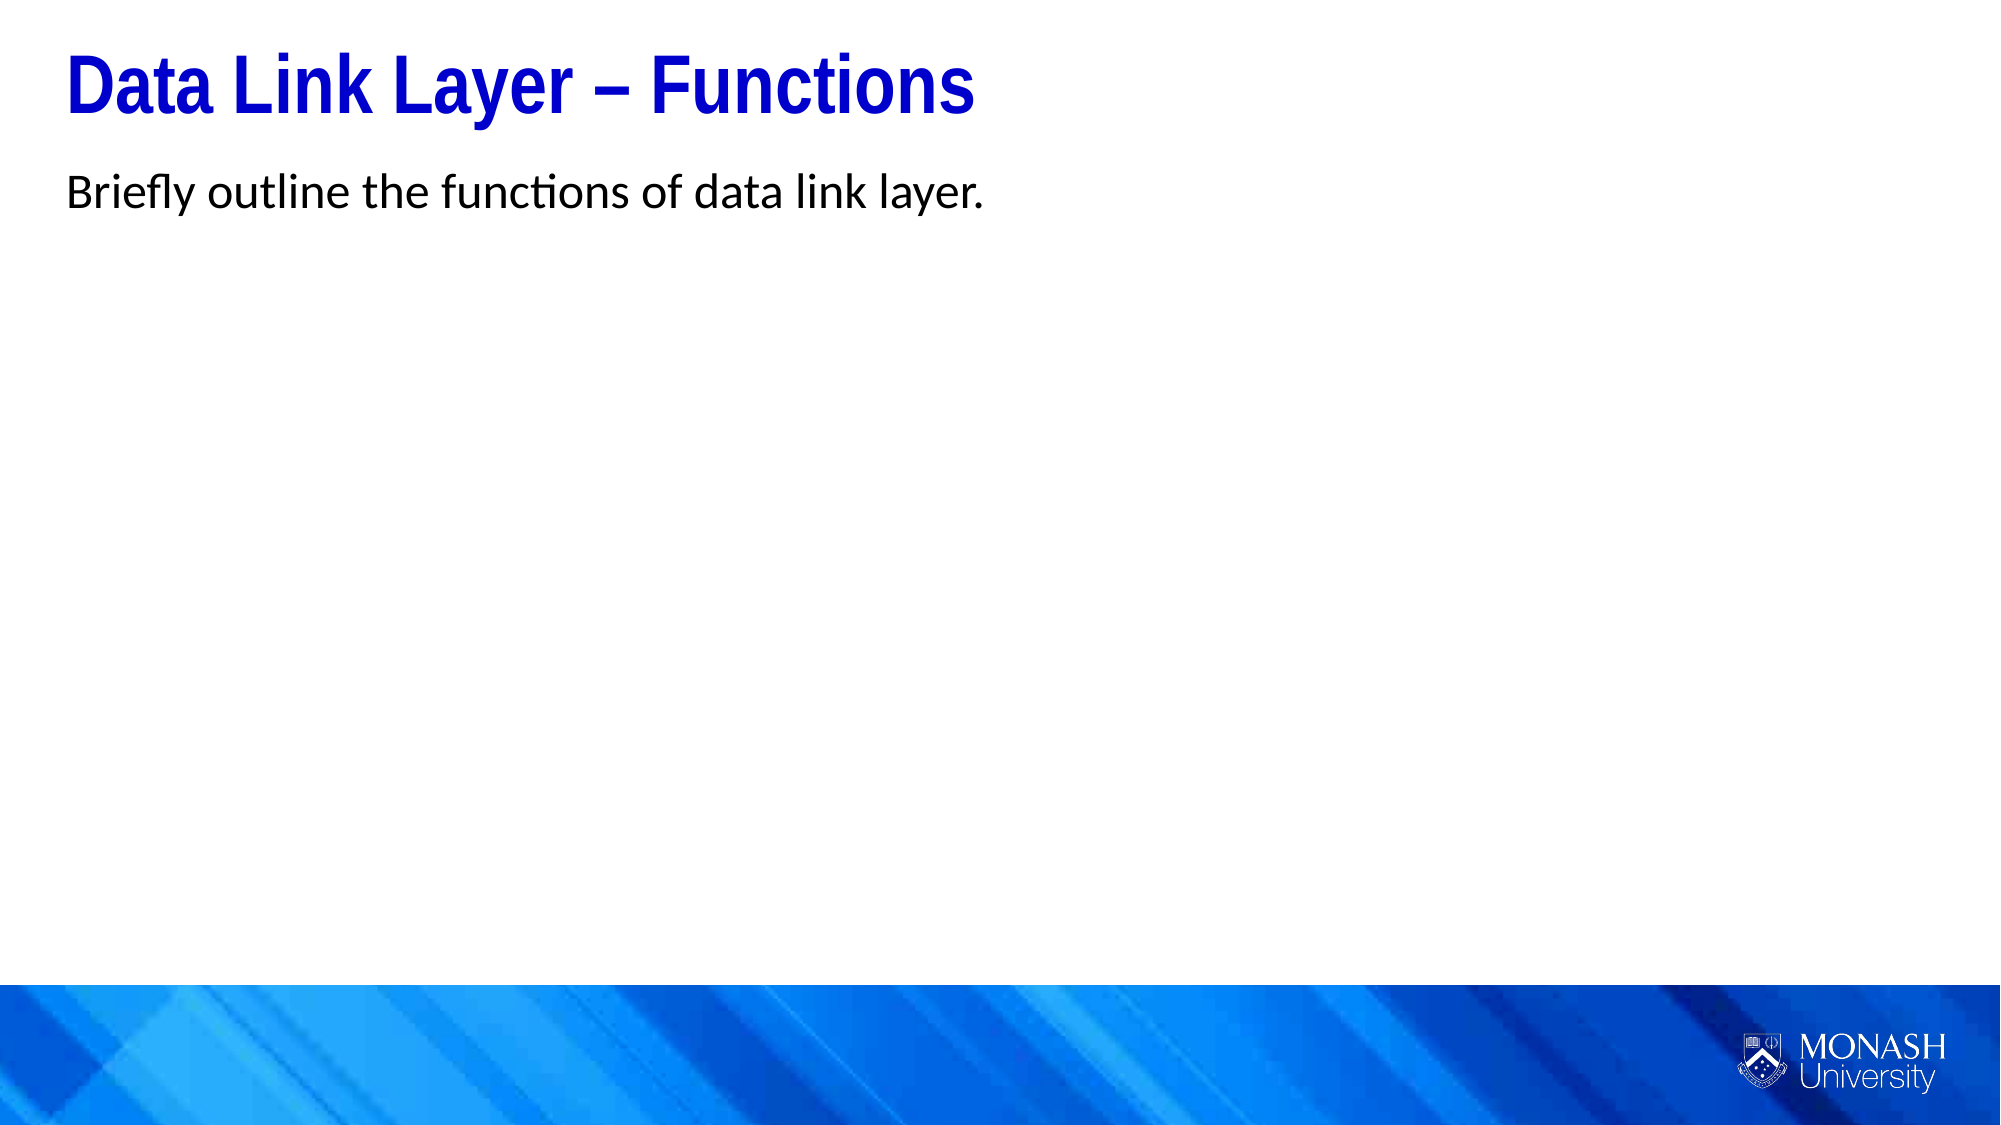

Data Link Layer – Functions
Briefly outline the functions of data link layer.